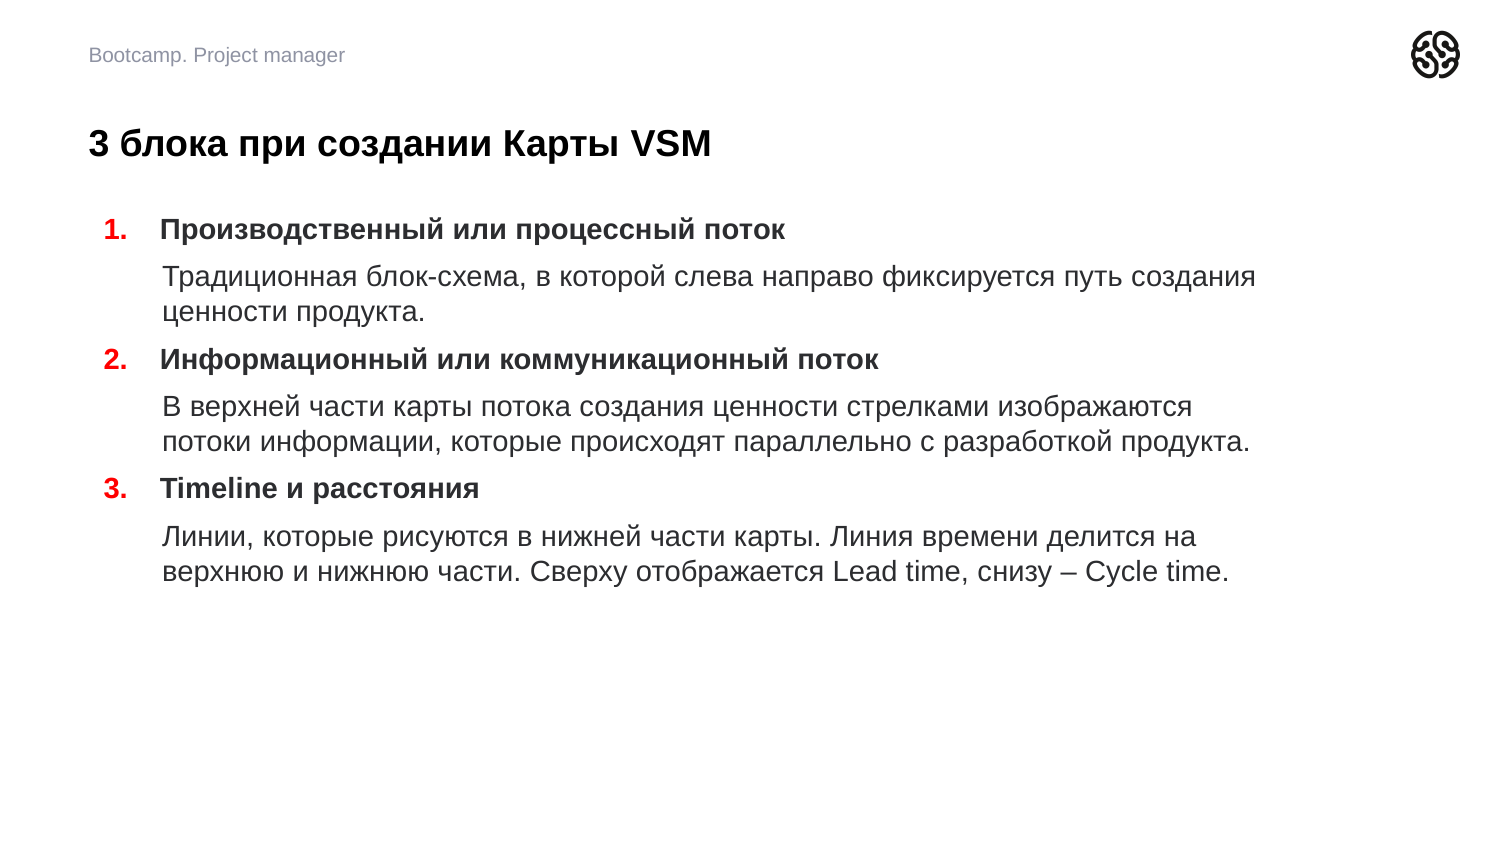

Bootcamp. Project manager
# 3 блока при создании Карты VSM
Производственный или процессный поток
Традиционная блок-схема, в которой слева направо фиксируется путь создания ценности продукта.
Информационный или коммуникационный поток
В верхней части карты потока создания ценности стрелками изображаются потоки информации, которые происходят параллельно с разработкой продукта.
Timeline и расстояния
Линии, которые рисуются в нижней части карты. Линия времени делится на верхнюю и нижнюю части. Сверху отображается Lead time, снизу – Cycle time.